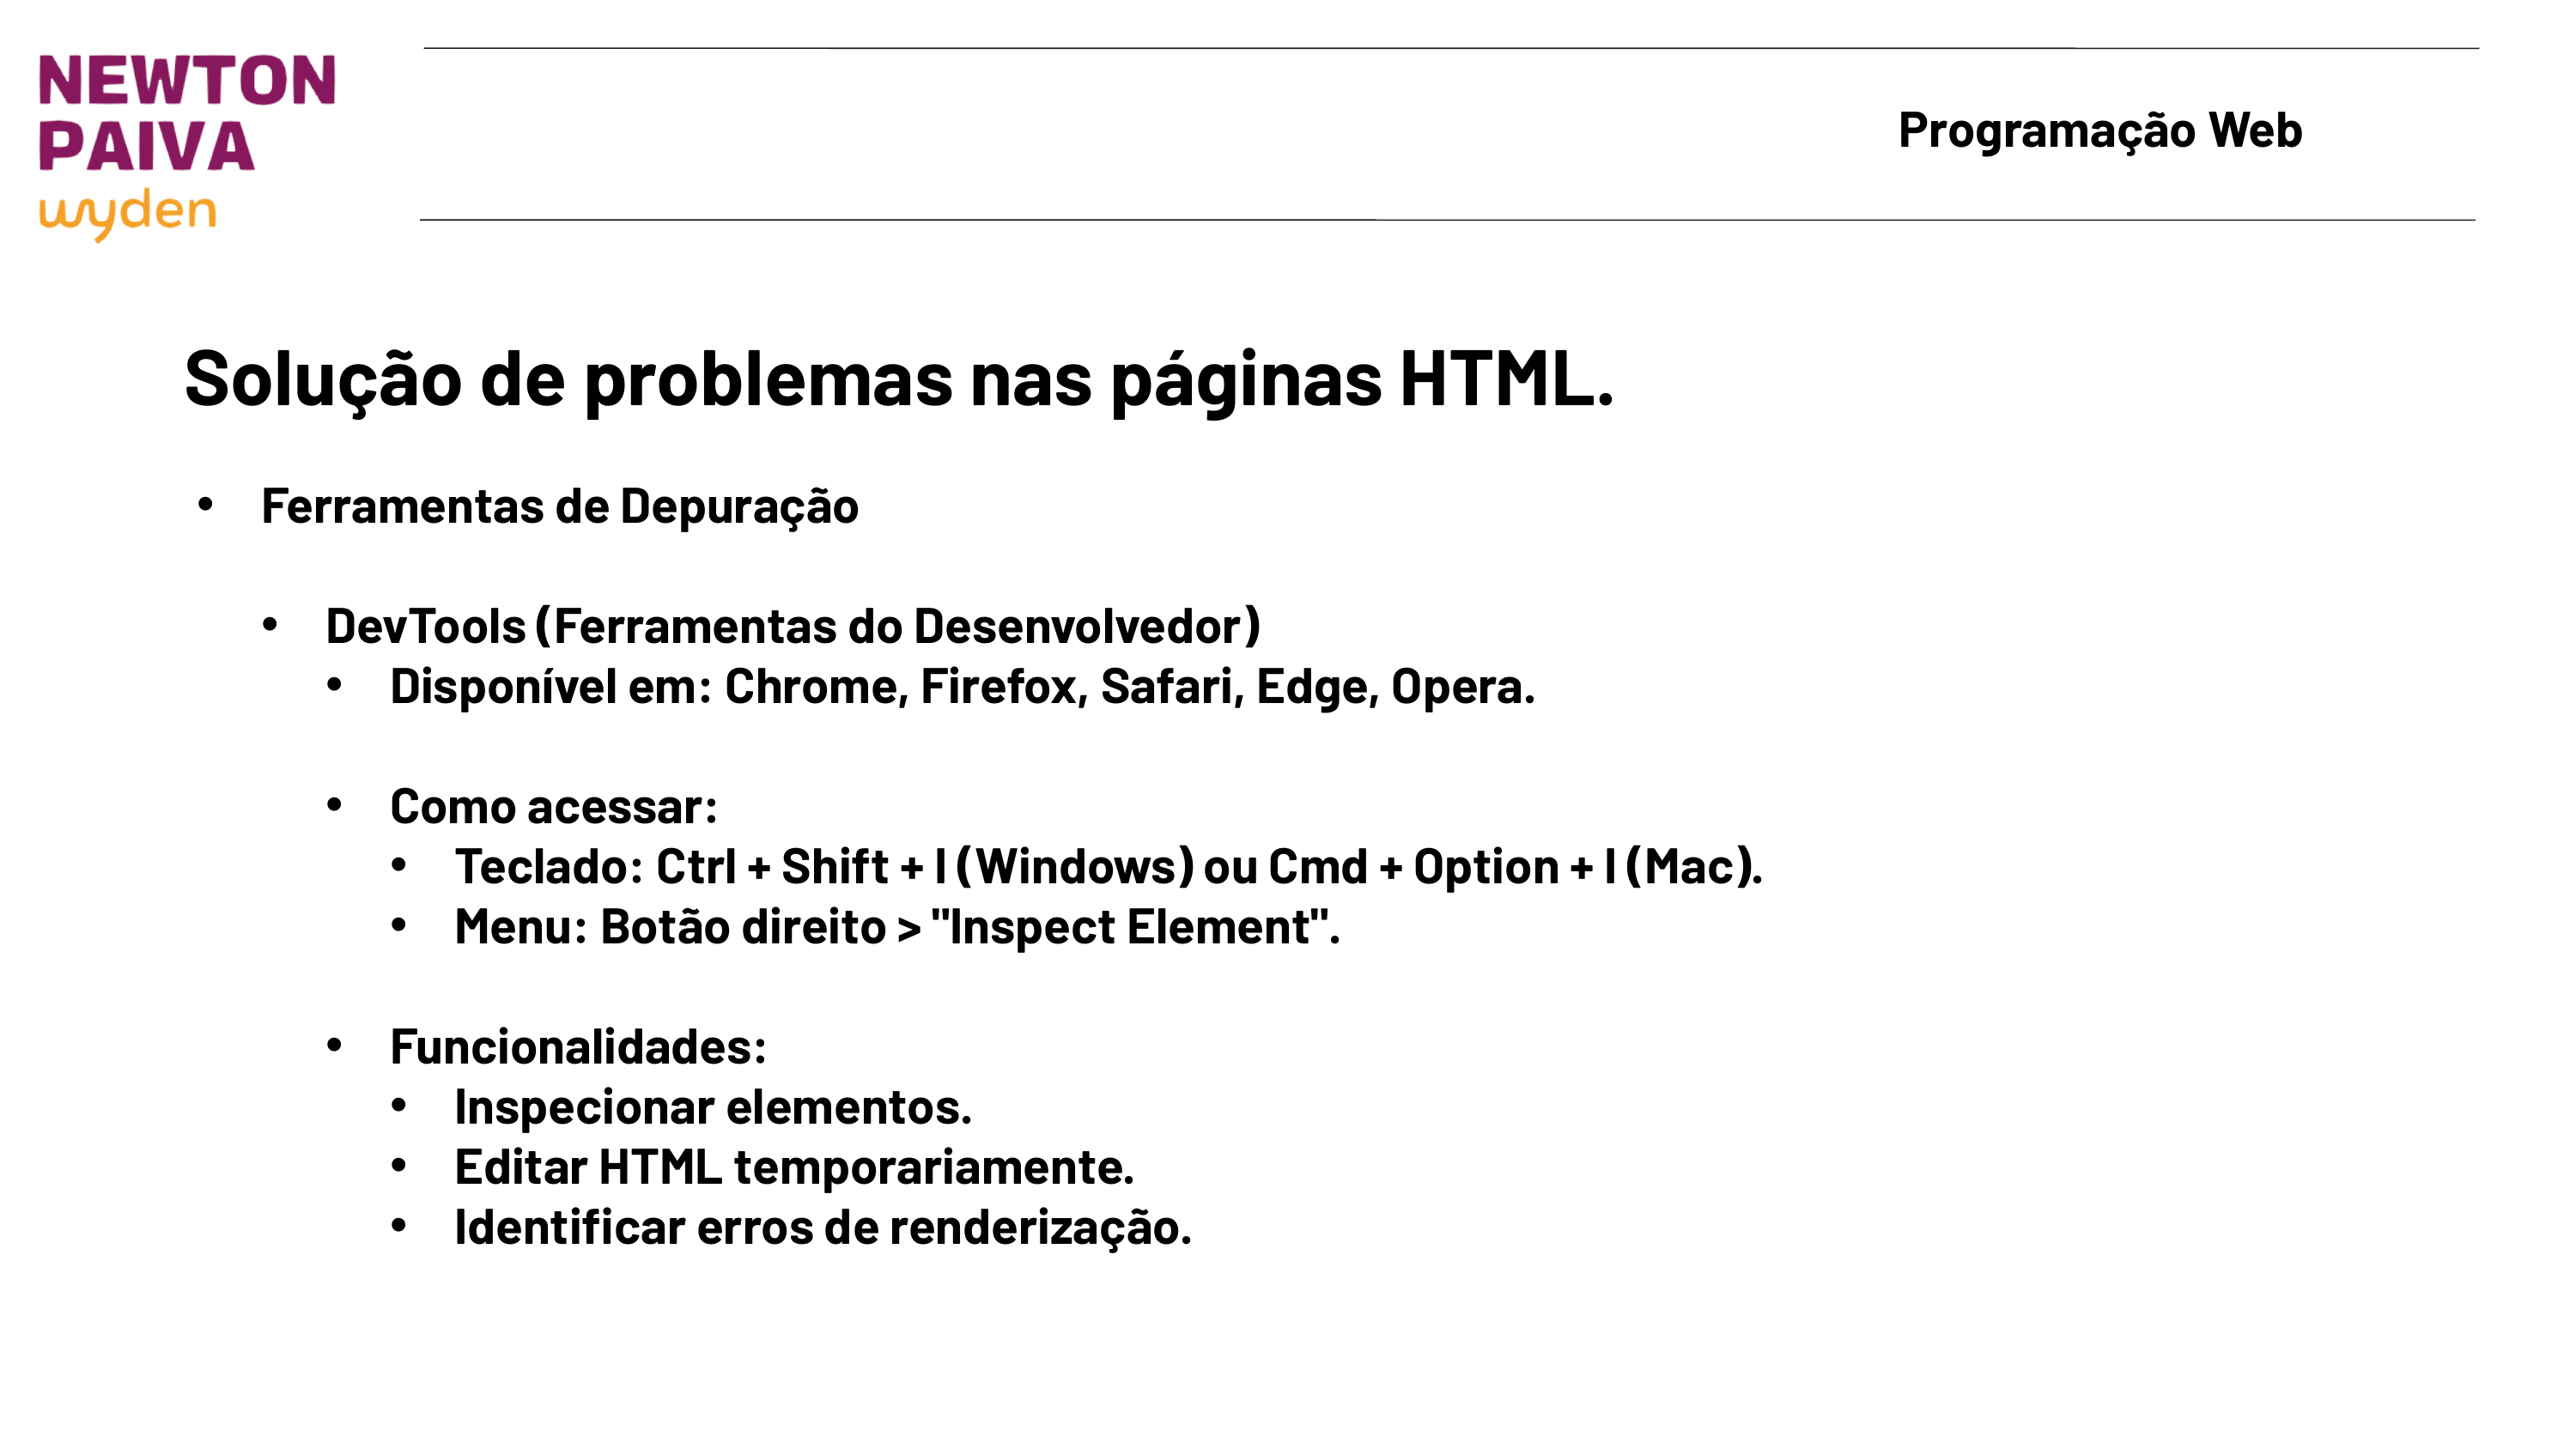

Solução de problemas nas páginas HTML.
Ferramentas de Depuração

DevTools (Ferramentas do Desenvolvedor)
Disponível em: Chrome, Firefox, Safari, Edge, Opera.

Como acessar:
Teclado: Ctrl + Shift + I (Windows) ou Cmd + Option + I (Mac).
Menu: Botão direito > "Inspect Element".

Funcionalidades:
Inspecionar elementos.
Editar HTML temporariamente.
Identificar erros de renderização.